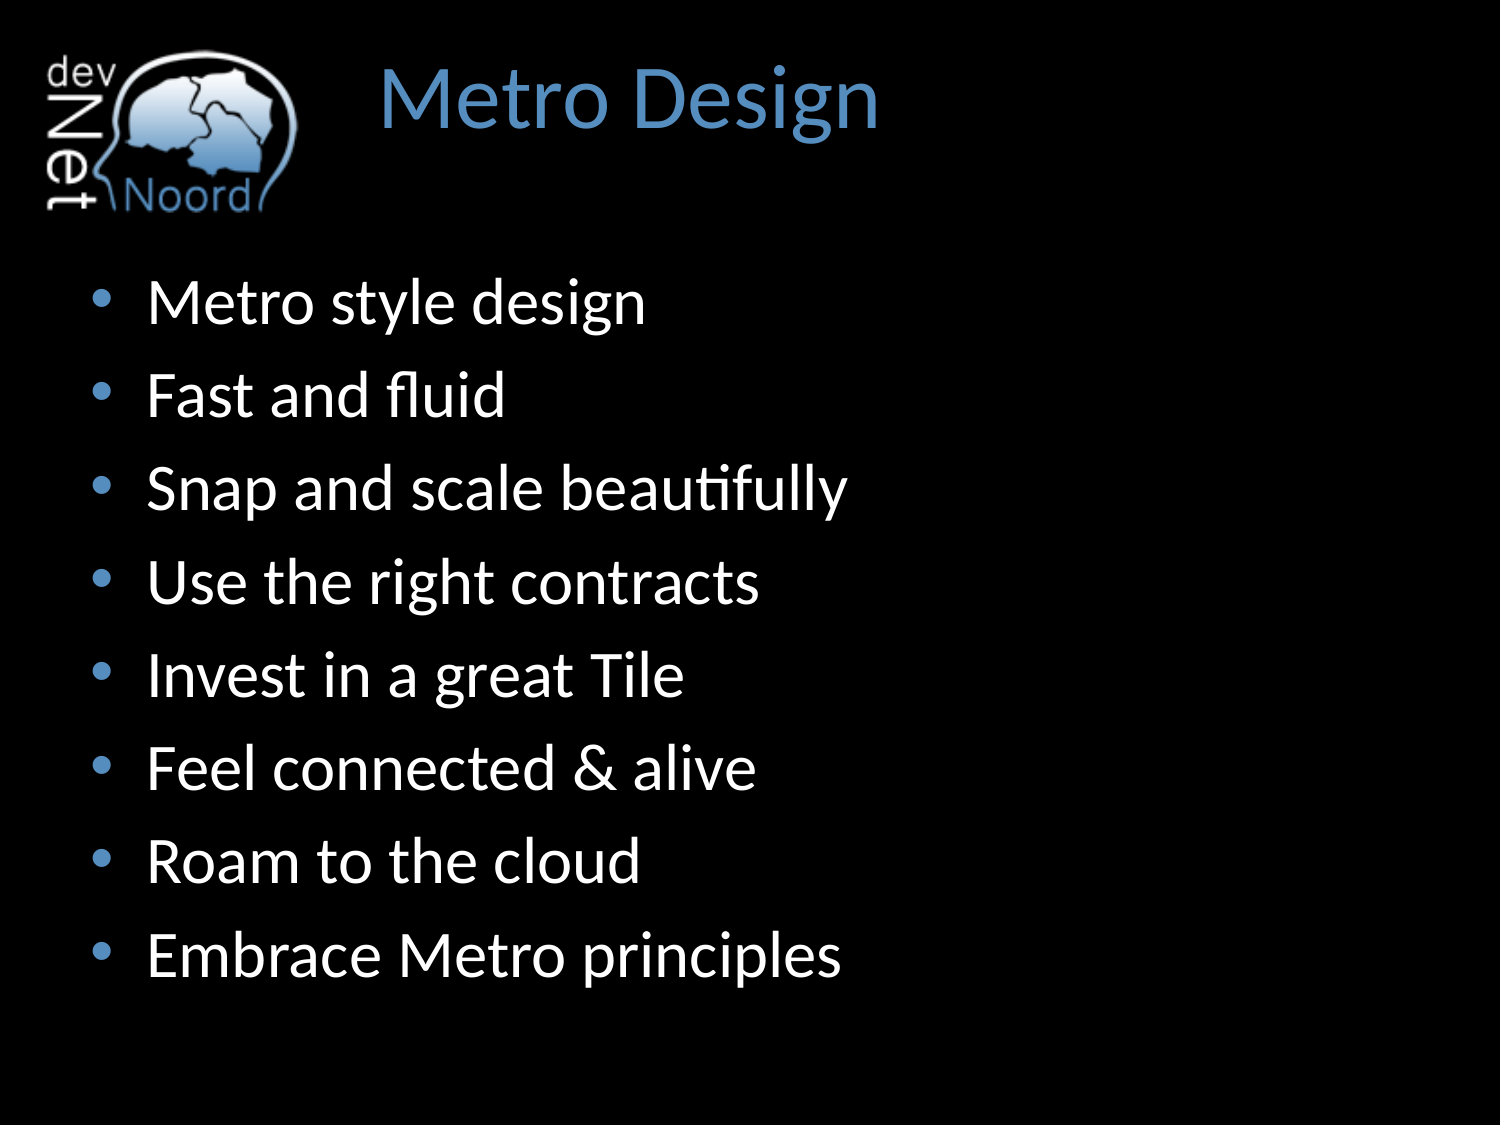

# Metro Design
Metro style design
Fast and fluid
Snap and scale beautifully
Use the right contracts
Invest in a great Tile
Feel connected & alive
Roam to the cloud
Embrace Metro principles